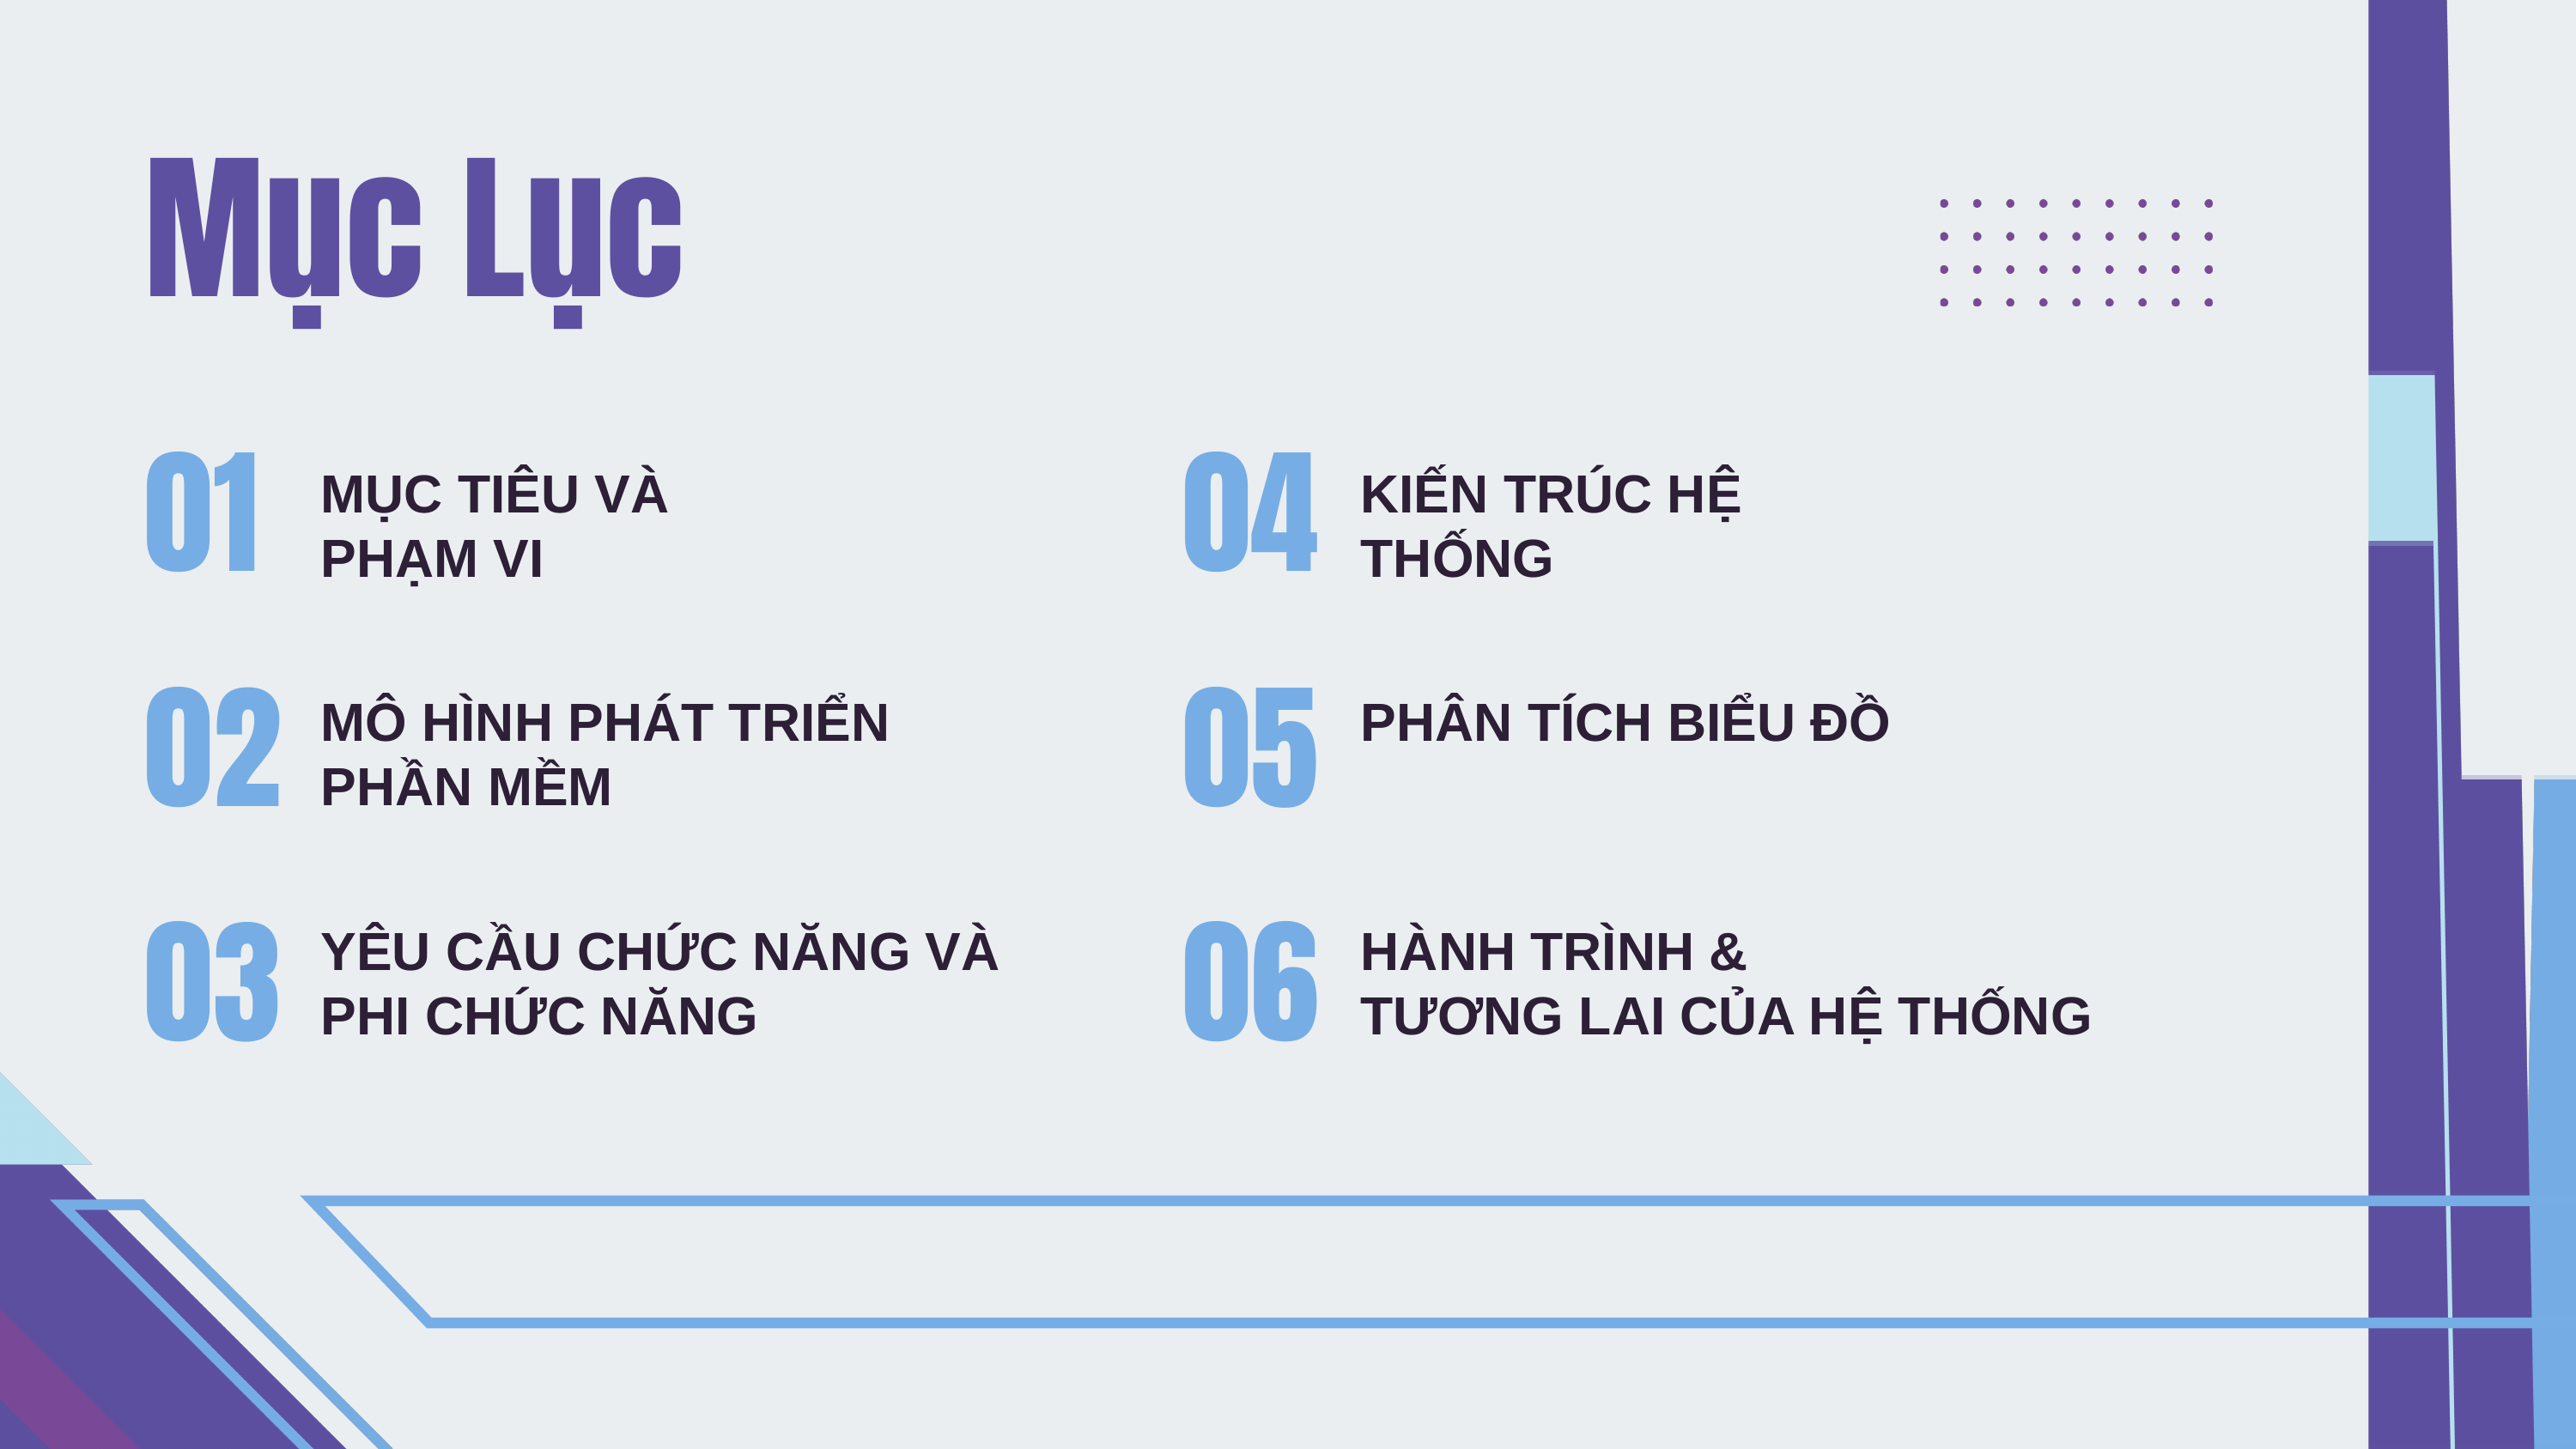

Mục Lục

MỤC TIÊU VÀ
PHẠM VI
KIẾN TRÚC HỆ THỐNG
01
04

MÔ HÌNH PHÁT TRIỂN
PHẦN MỀM
PHÂN TÍCH BIỂU ĐỒ
02
05

YÊU CẦU CHỨC NĂNG VÀ
PHI CHỨC NĂNG
HÀNH TRÌNH &
TƯƠNG LAI CỦA HỆ THỐNG
03
06